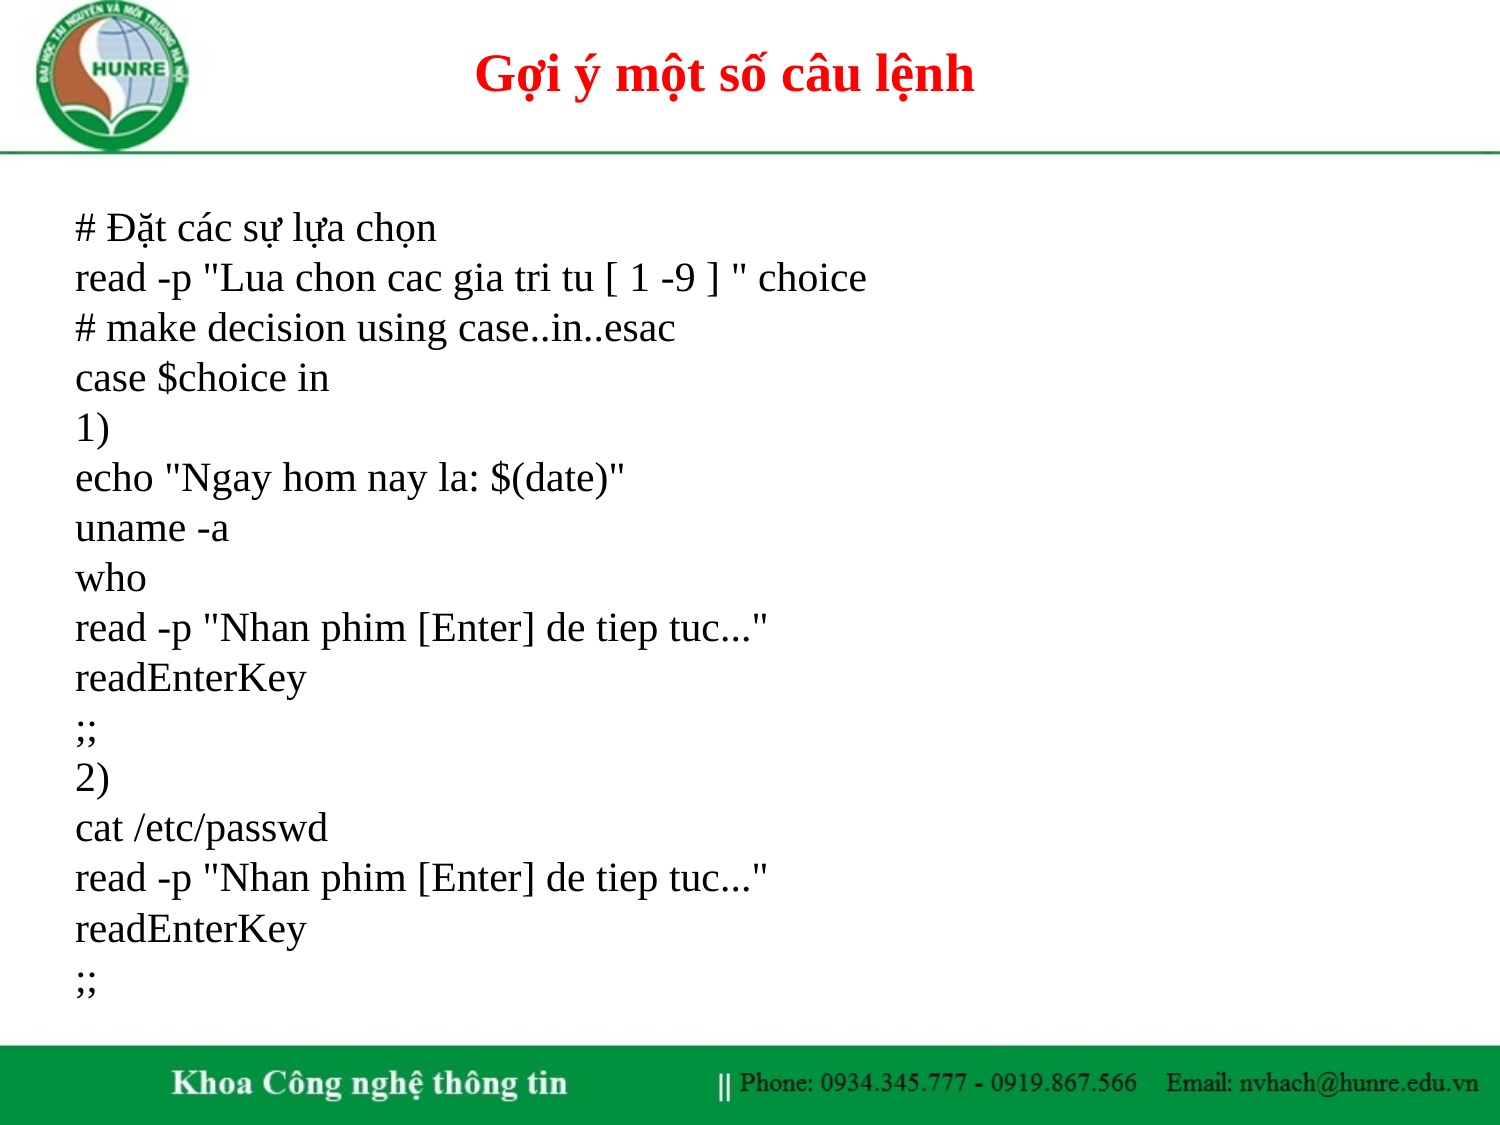

Gợi ý một số câu lệnh
# Đặt các sự lựa chọn
read -p "Lua chon cac gia tri tu [ 1 -9 ] " choice
# make decision using case..in..esac
case $choice in
1)
echo "Ngay hom nay la: $(date)"
uname -a
who
read -p "Nhan phim [Enter] de tiep tuc..."
readEnterKey
;;
2)
cat /etc/passwd
read -p "Nhan phim [Enter] de tiep tuc..."
readEnterKey
;;